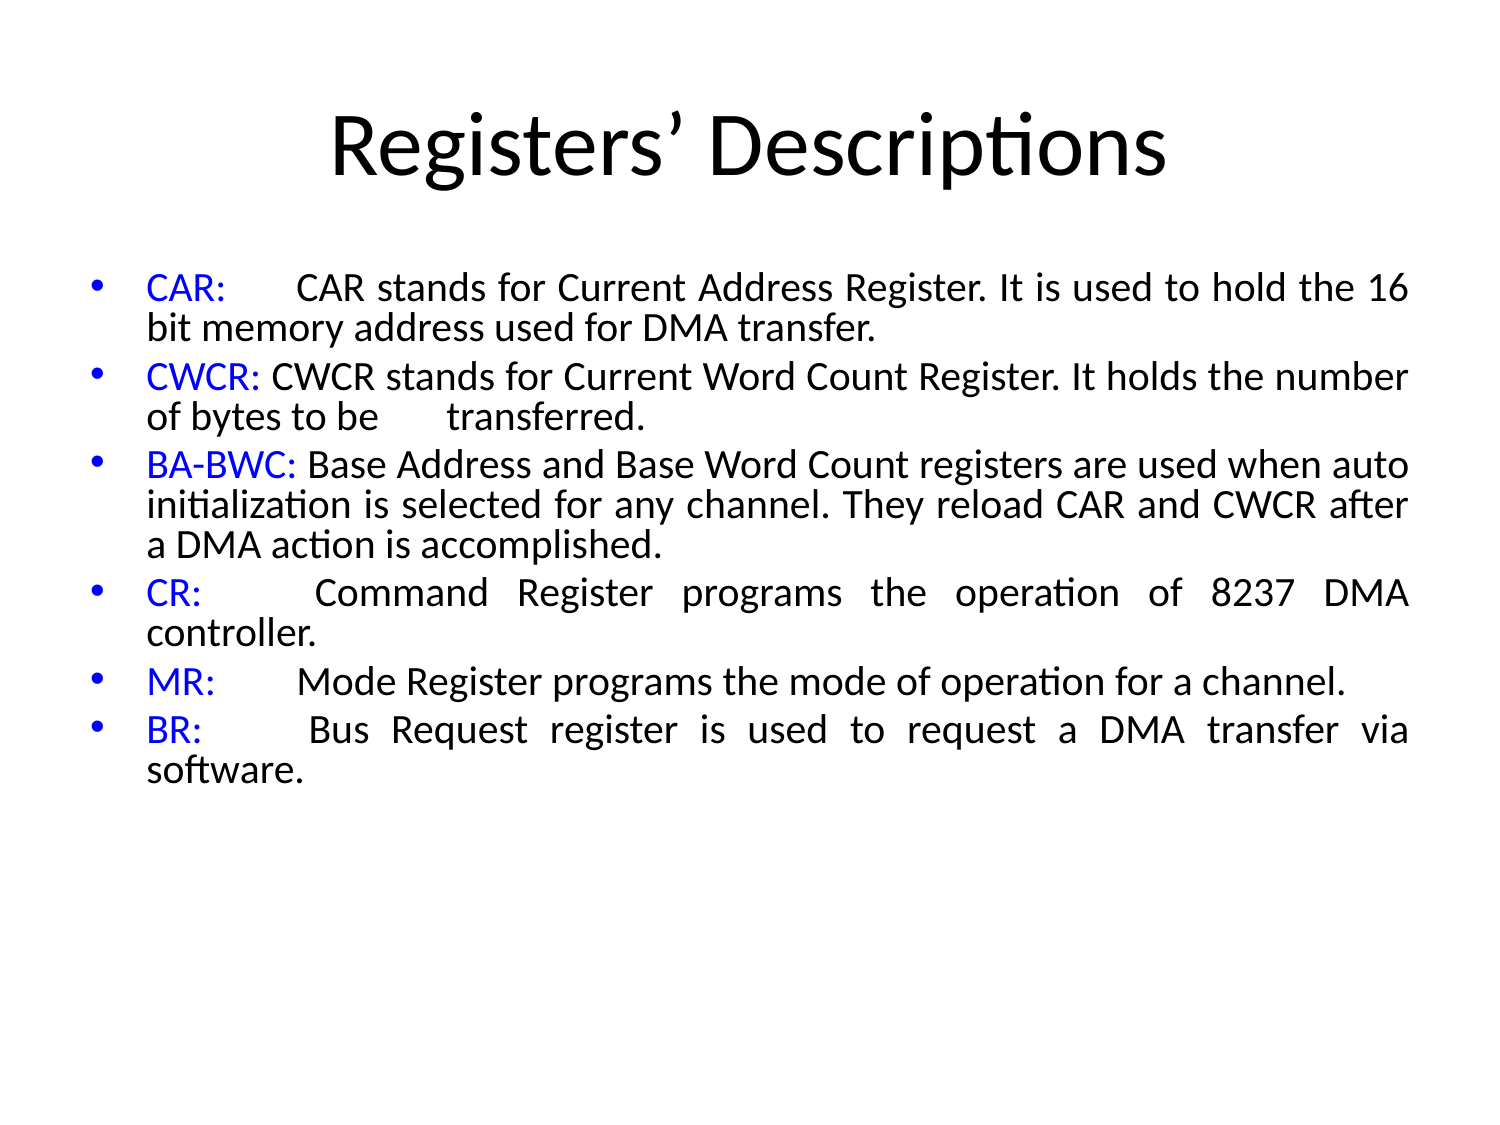

# Registers’ Descriptions
CAR:	CAR stands for Current Address Register. It is used to hold the 16 bit memory address used for DMA transfer.
CWCR: CWCR stands for Current Word Count Register. It holds the number of bytes to be 	transferred.
BA-BWC: Base Address and Base Word Count registers are used when auto initialization is selected for any channel. They reload CAR and CWCR after a DMA action is accomplished.
CR: 	Command Register programs the operation of 8237 DMA controller.
MR: 	Mode Register programs the mode of operation for a channel.
BR: 	Bus Request register is used to request a DMA transfer via software.